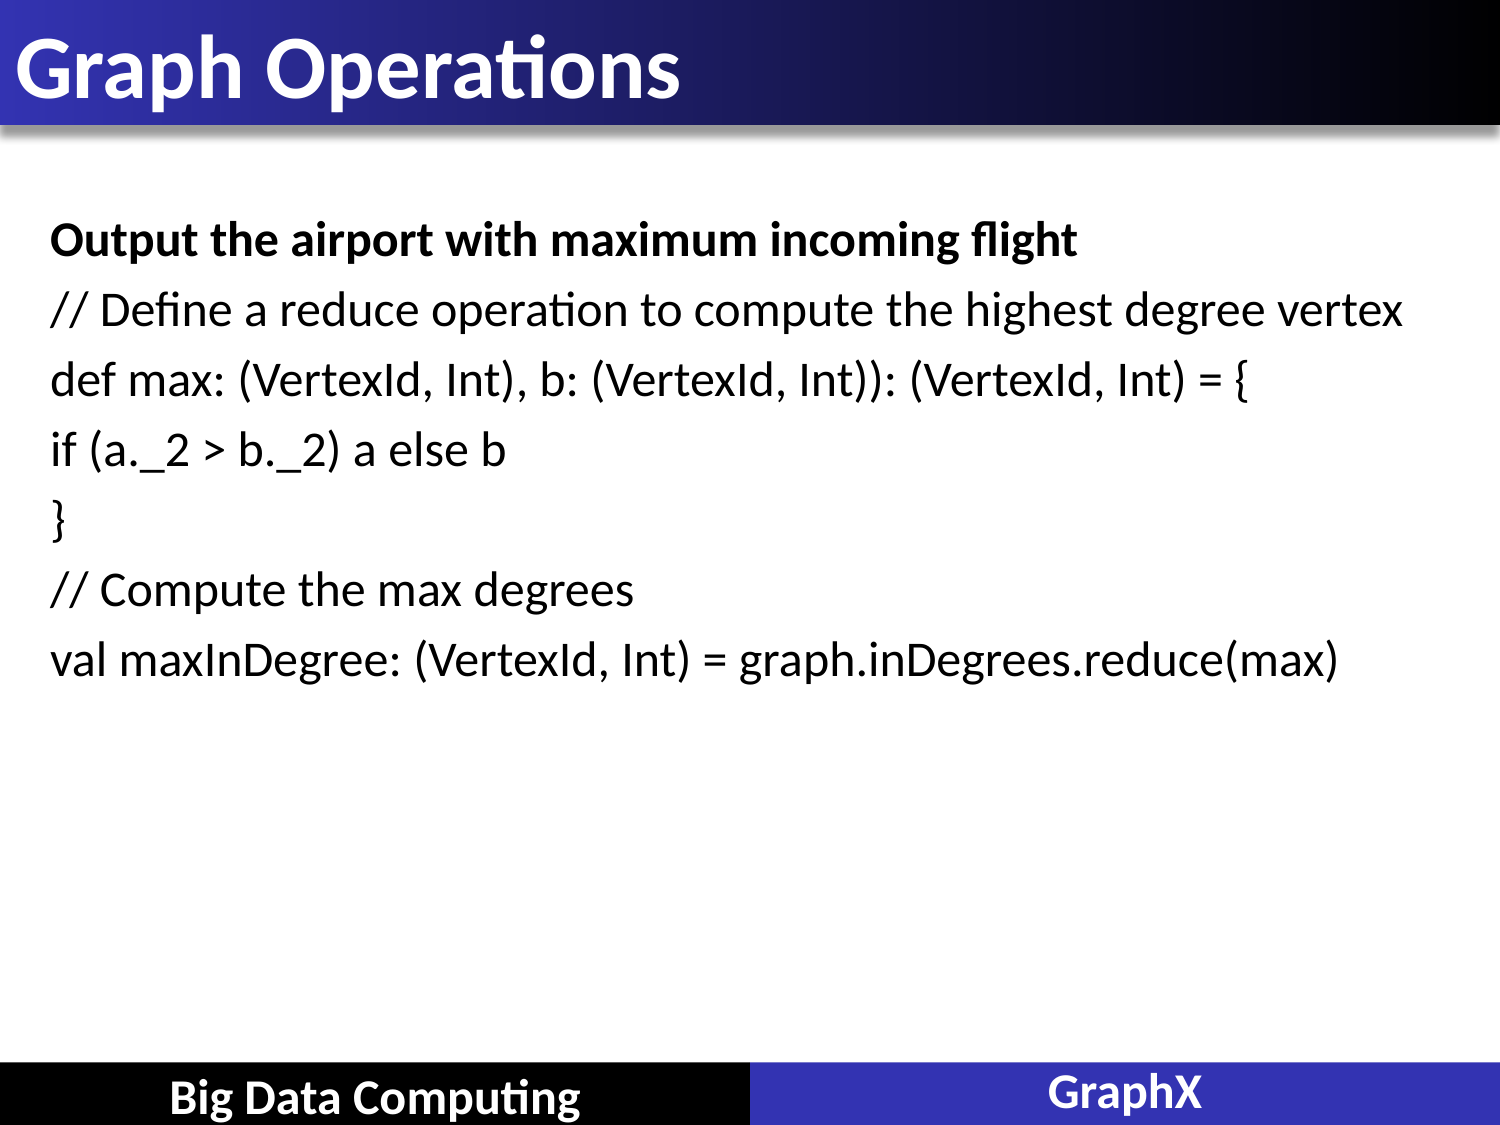

# Graph Operations
Output the airport with maximum incoming flight
// Define a reduce operation to compute the highest degree vertex
def max: (VertexId, Int), b: (VertexId, Int)): (VertexId, Int) = {
if (a._2 > b._2) a else b
}
// Compute the max degrees
val maxInDegree: (VertexId, Int) = graph.inDegrees.reduce(max)

GraphX
Big Data Computing